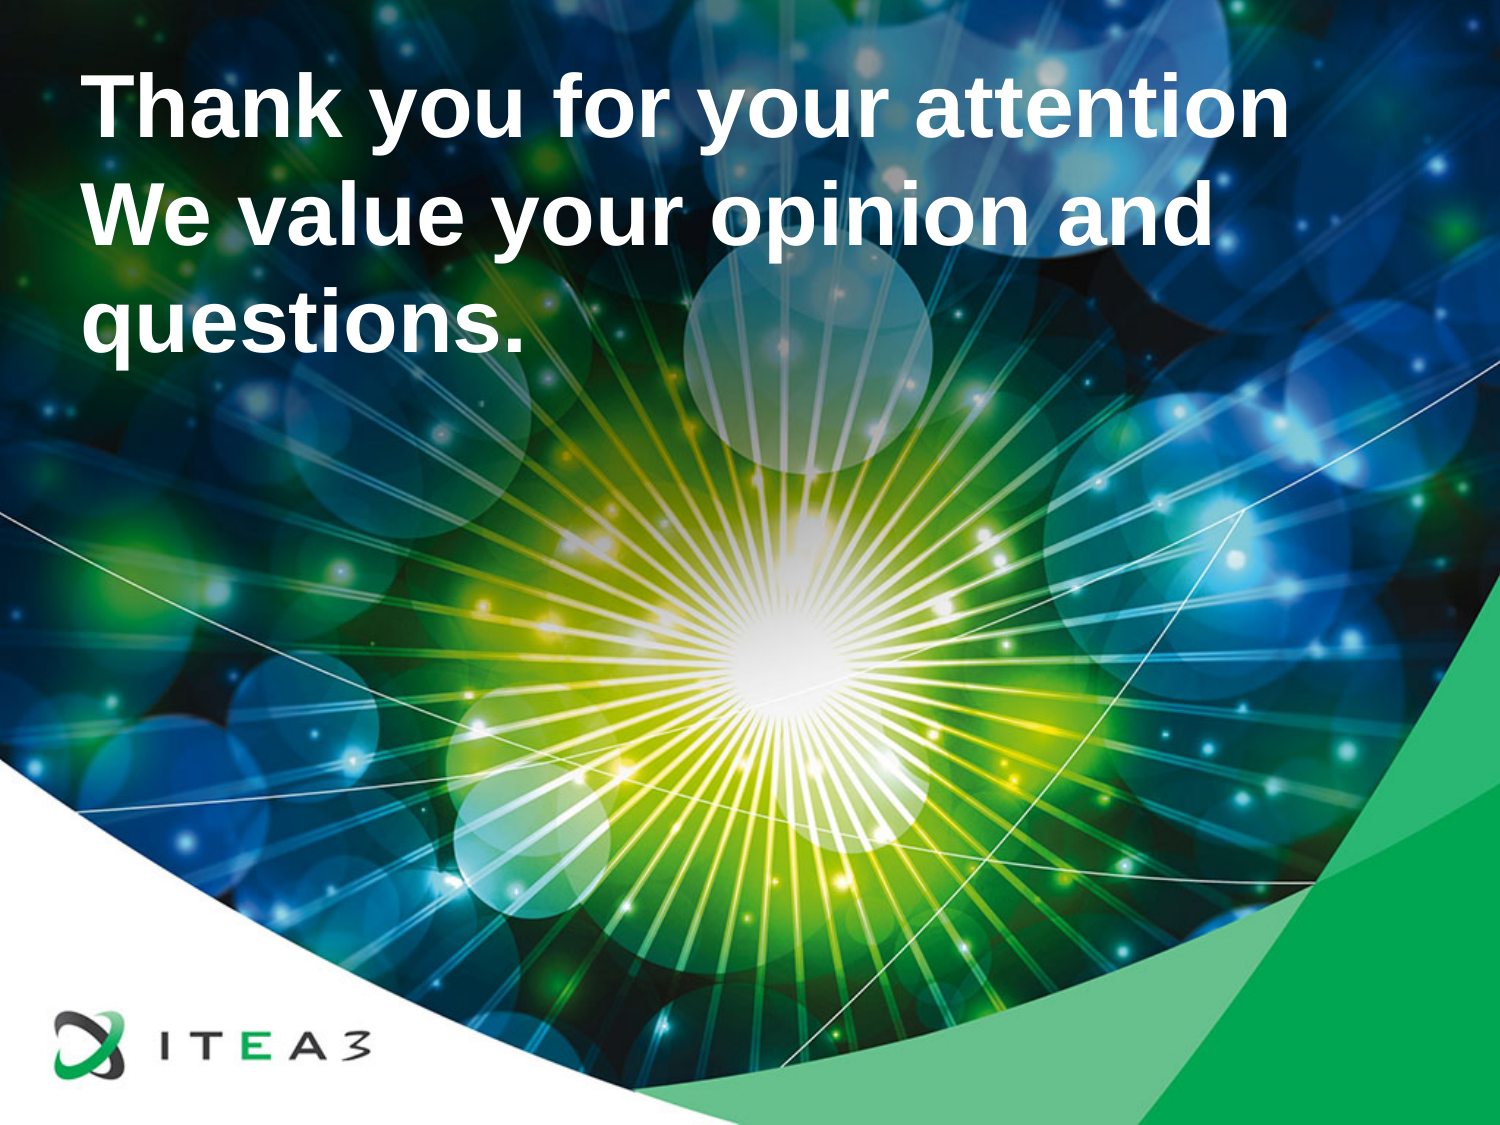

# Thank you for your attention We value your opinion and questions.